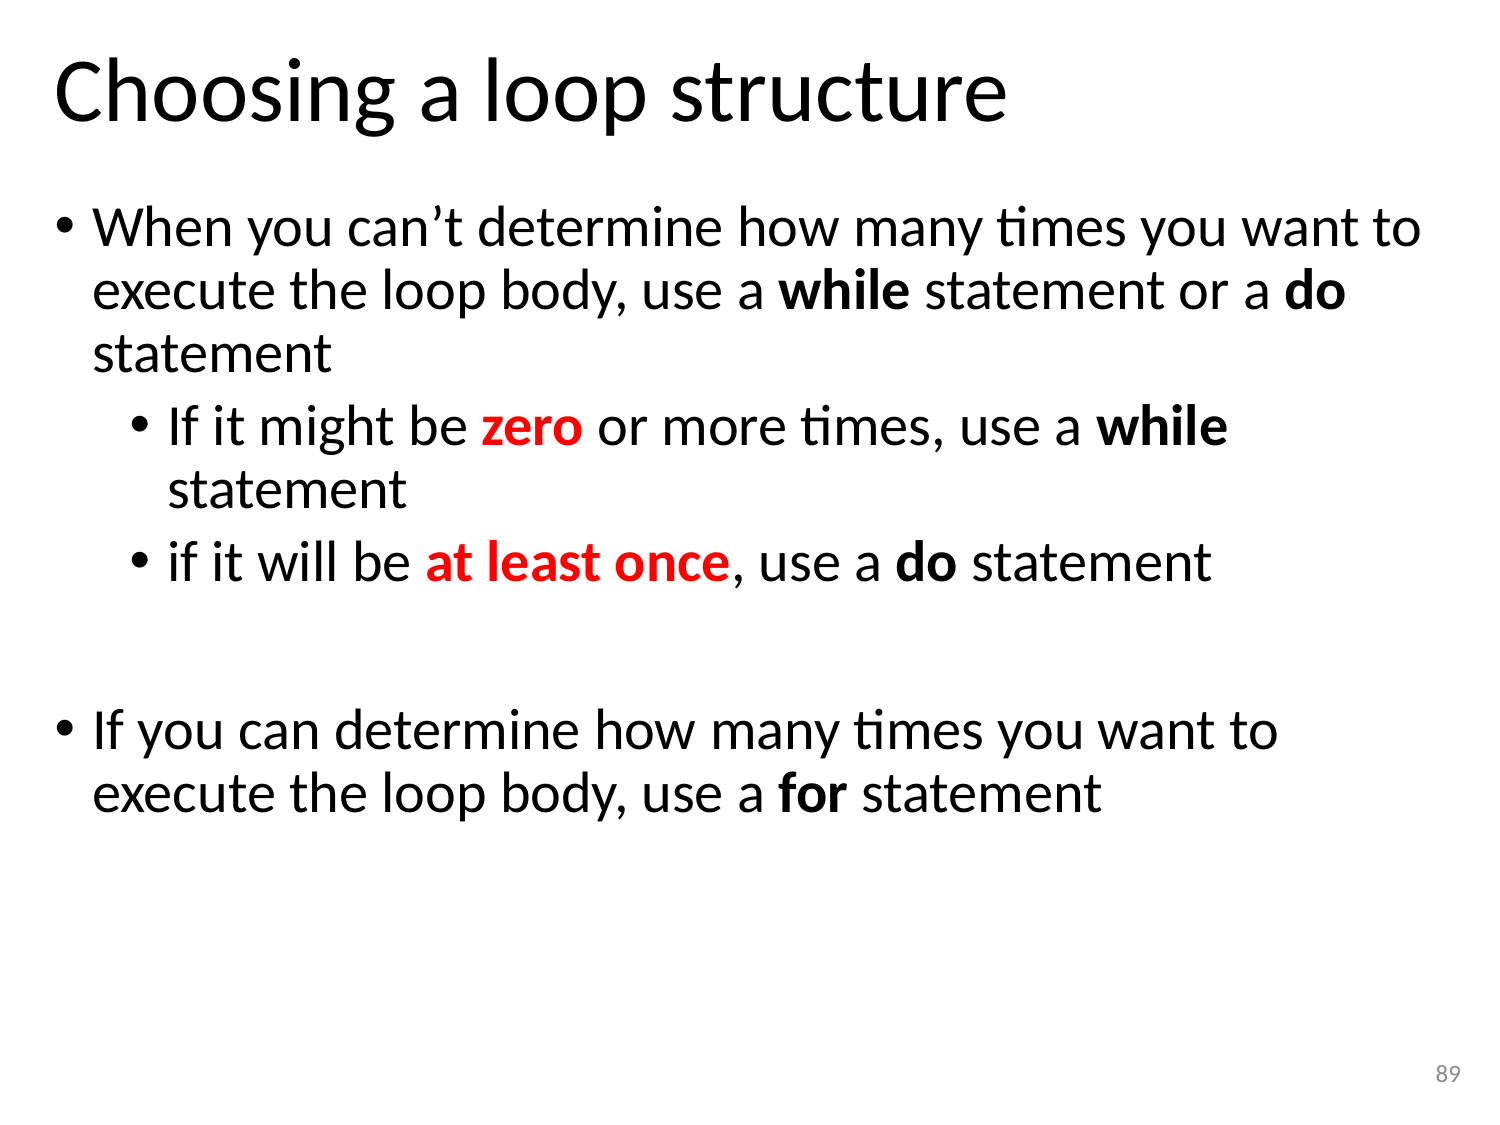

# Choosing a loop structure
When you can’t determine how many times you want to execute the loop body, use a while statement or a do statement
If it might be zero or more times, use a while statement
if it will be at least once, use a do statement

If you can determine how many times you want to execute the loop body, use a for statement

89